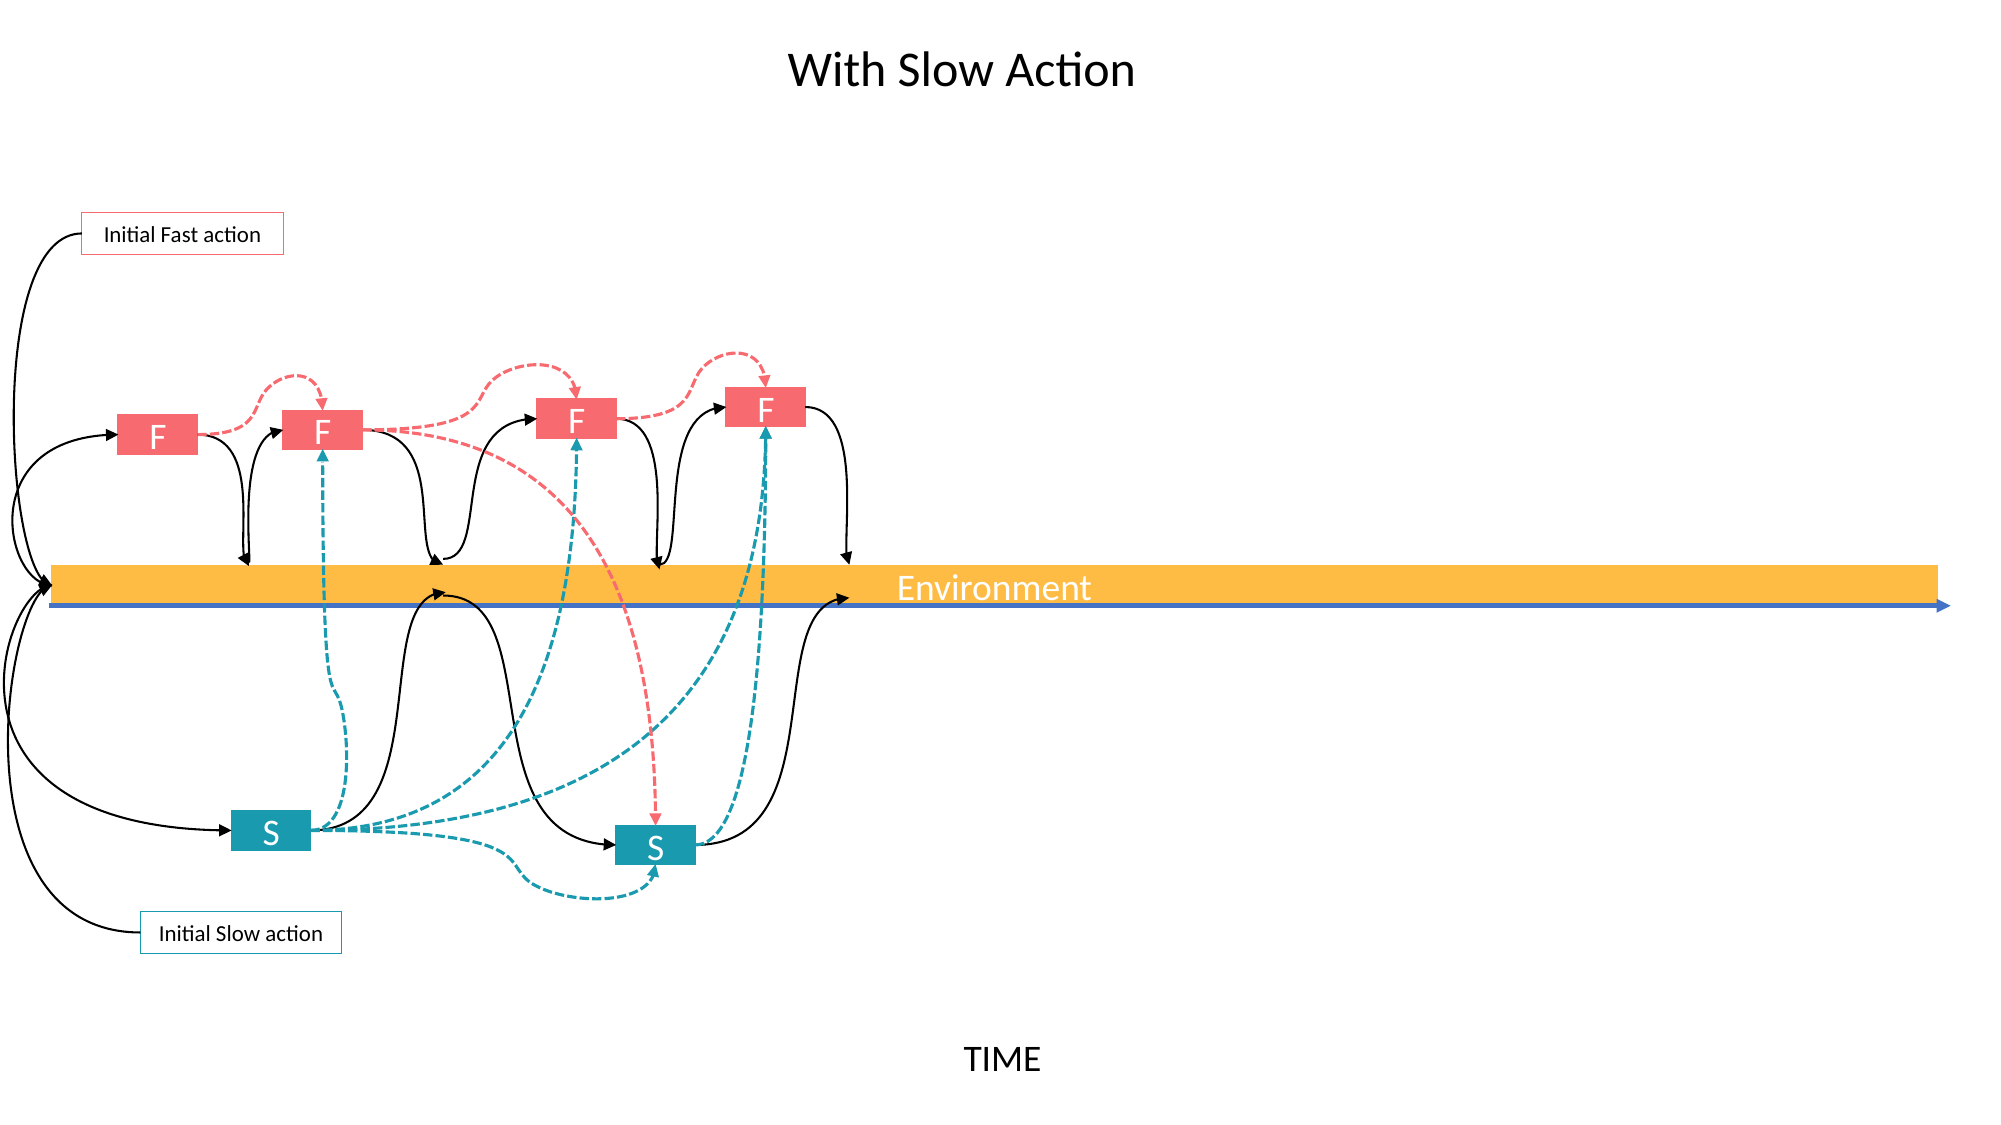

With Slow Action
Initial Fast action
F
F
F
F
Environment
S
S
Initial Slow action
TIME